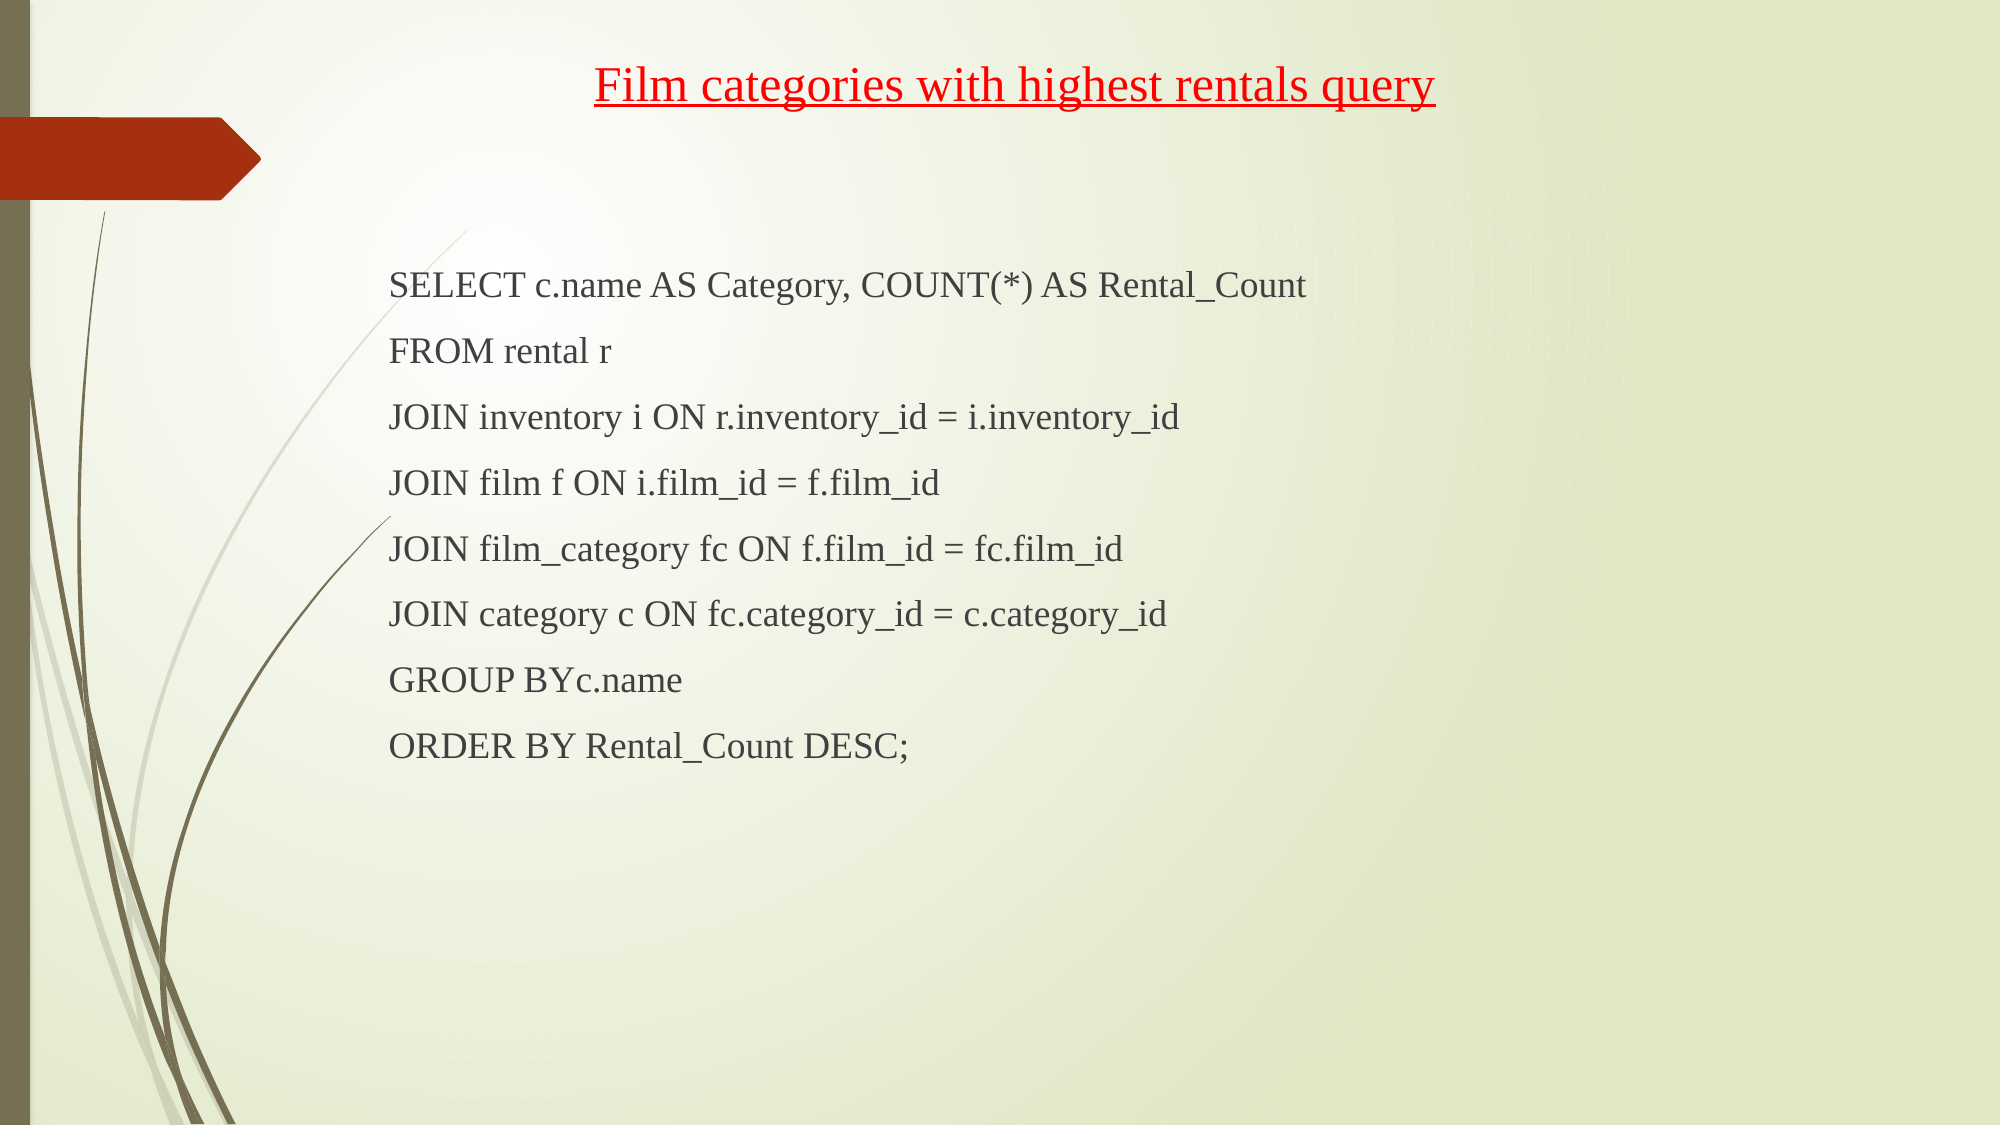

# Film categories with highest rentals query
SELECT c.name AS Category, COUNT(*) AS Rental_Count
FROM rental r
JOIN inventory i ON r.inventory_id = i.inventory_id
JOIN film f ON i.film_id = f.film_id
JOIN film_category fc ON f.film_id = fc.film_id
JOIN category c ON fc.category_id = c.category_id
GROUP BYc.name
ORDER BY Rental_Count DESC;